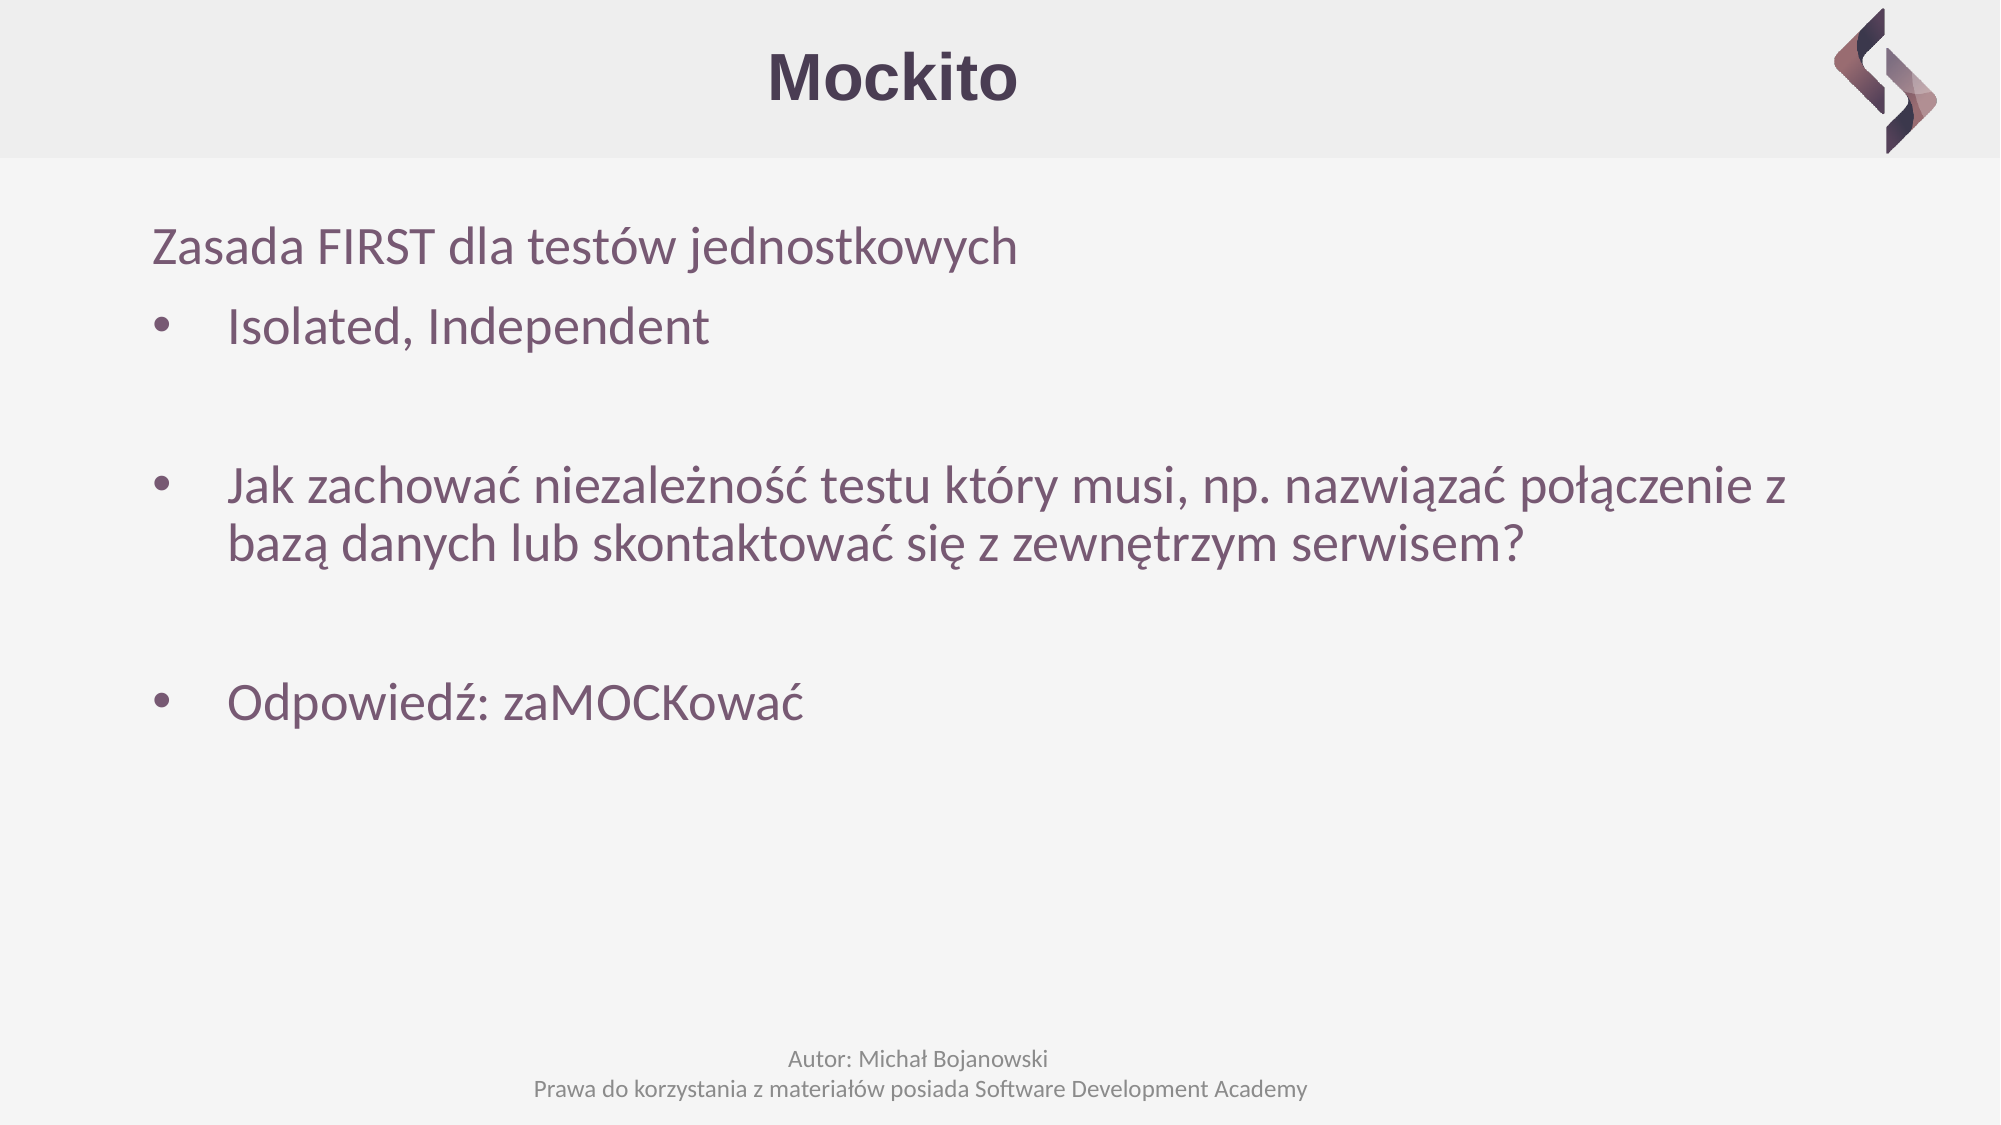

# Mockito

Zasada FIRST dla testów jednostkowych
Isolated, Independent

Jak zachować niezależność testu który musi, np. nazwiązać połączenie z bazą danych lub skontaktować się z zewnętrzym serwisem?

Odpowiedź: zaMOCKować

Autor: Michał Bojanowski
Prawa do korzystania z materiałów posiada Software Development Academy